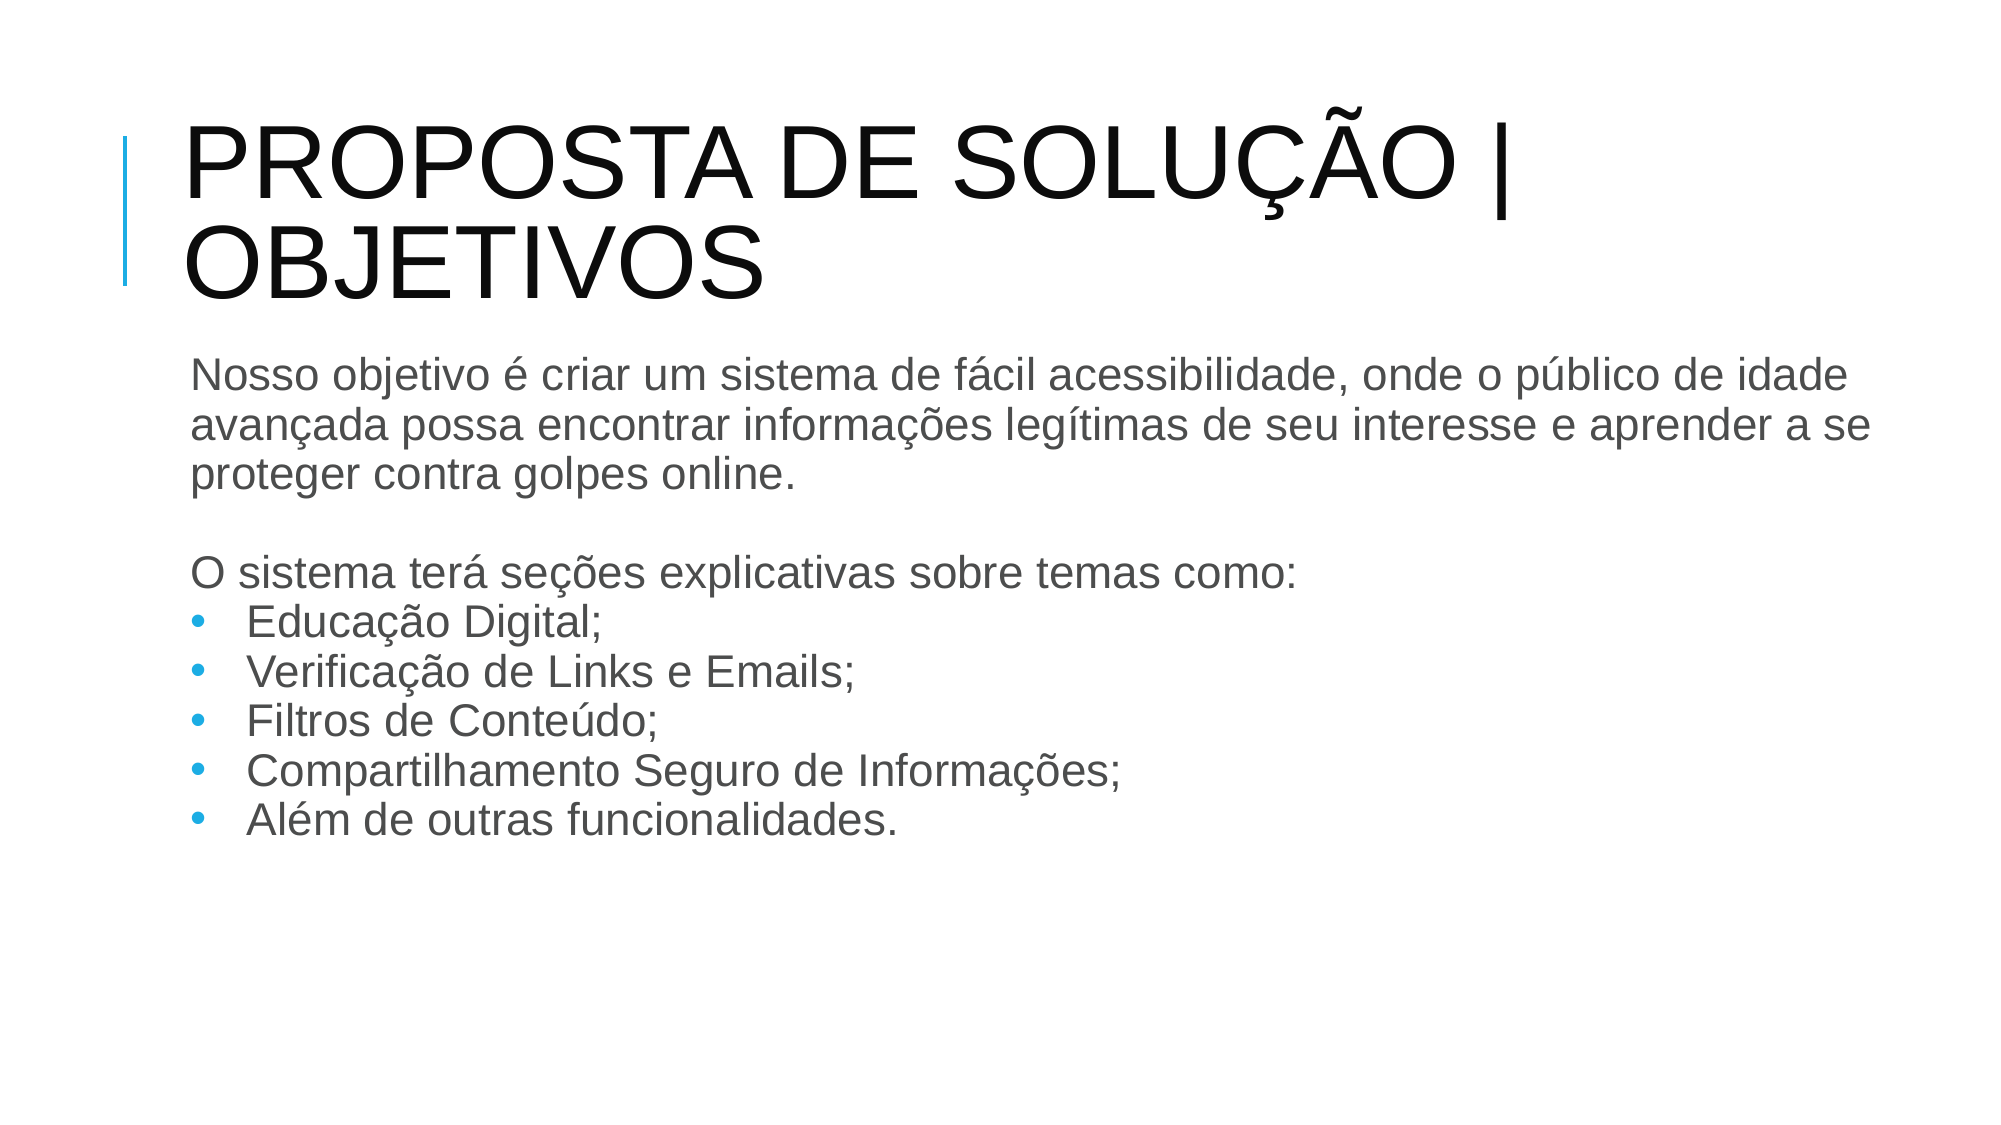

# PROPOSTA DE SOLUÇÃO | OBJETIVOS
Nosso objetivo é criar um sistema de fácil acessibilidade, onde o público de idade avançada possa encontrar informações legítimas de seu interesse e aprender a se proteger contra golpes online.

O sistema terá seções explicativas sobre temas como:
Educação Digital;
Verificação de Links e Emails;
Filtros de Conteúdo;
Compartilhamento Seguro de Informações;
Além de outras funcionalidades.